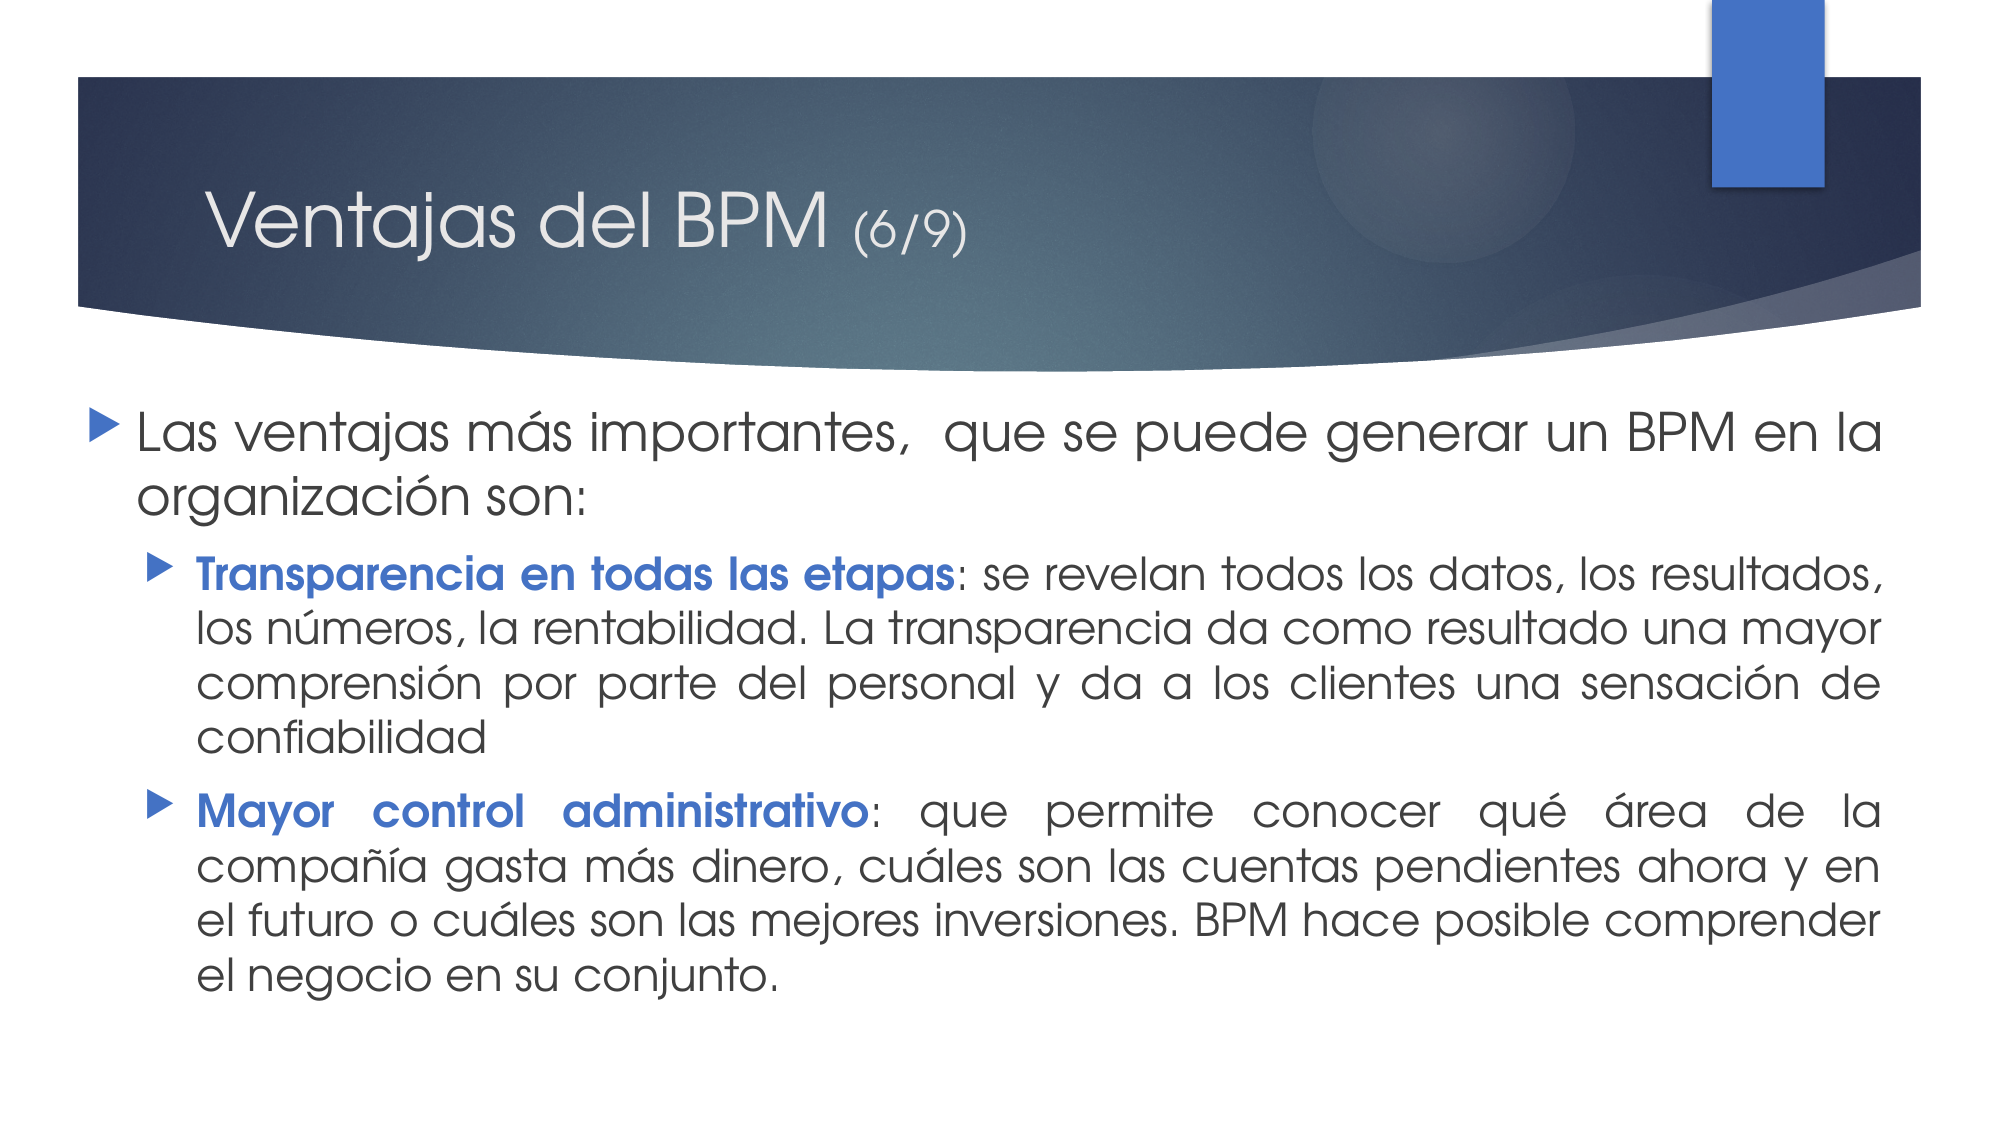

# Ventajas del BPM (6/9)
Las ventajas más importantes,  que se puede generar un BPM en la organización son:
Transparencia en todas las etapas: se revelan todos los datos, los resultados, los números, la rentabilidad. La transparencia da como resultado una mayor comprensión por parte del personal y da a los clientes una sensación de confiabilidad
Mayor control administrativo: que permite conocer qué área de la compañía gasta más dinero, cuáles son las cuentas pendientes ahora y en el futuro o cuáles son las mejores inversiones. BPM hace posible comprender el negocio en su conjunto.